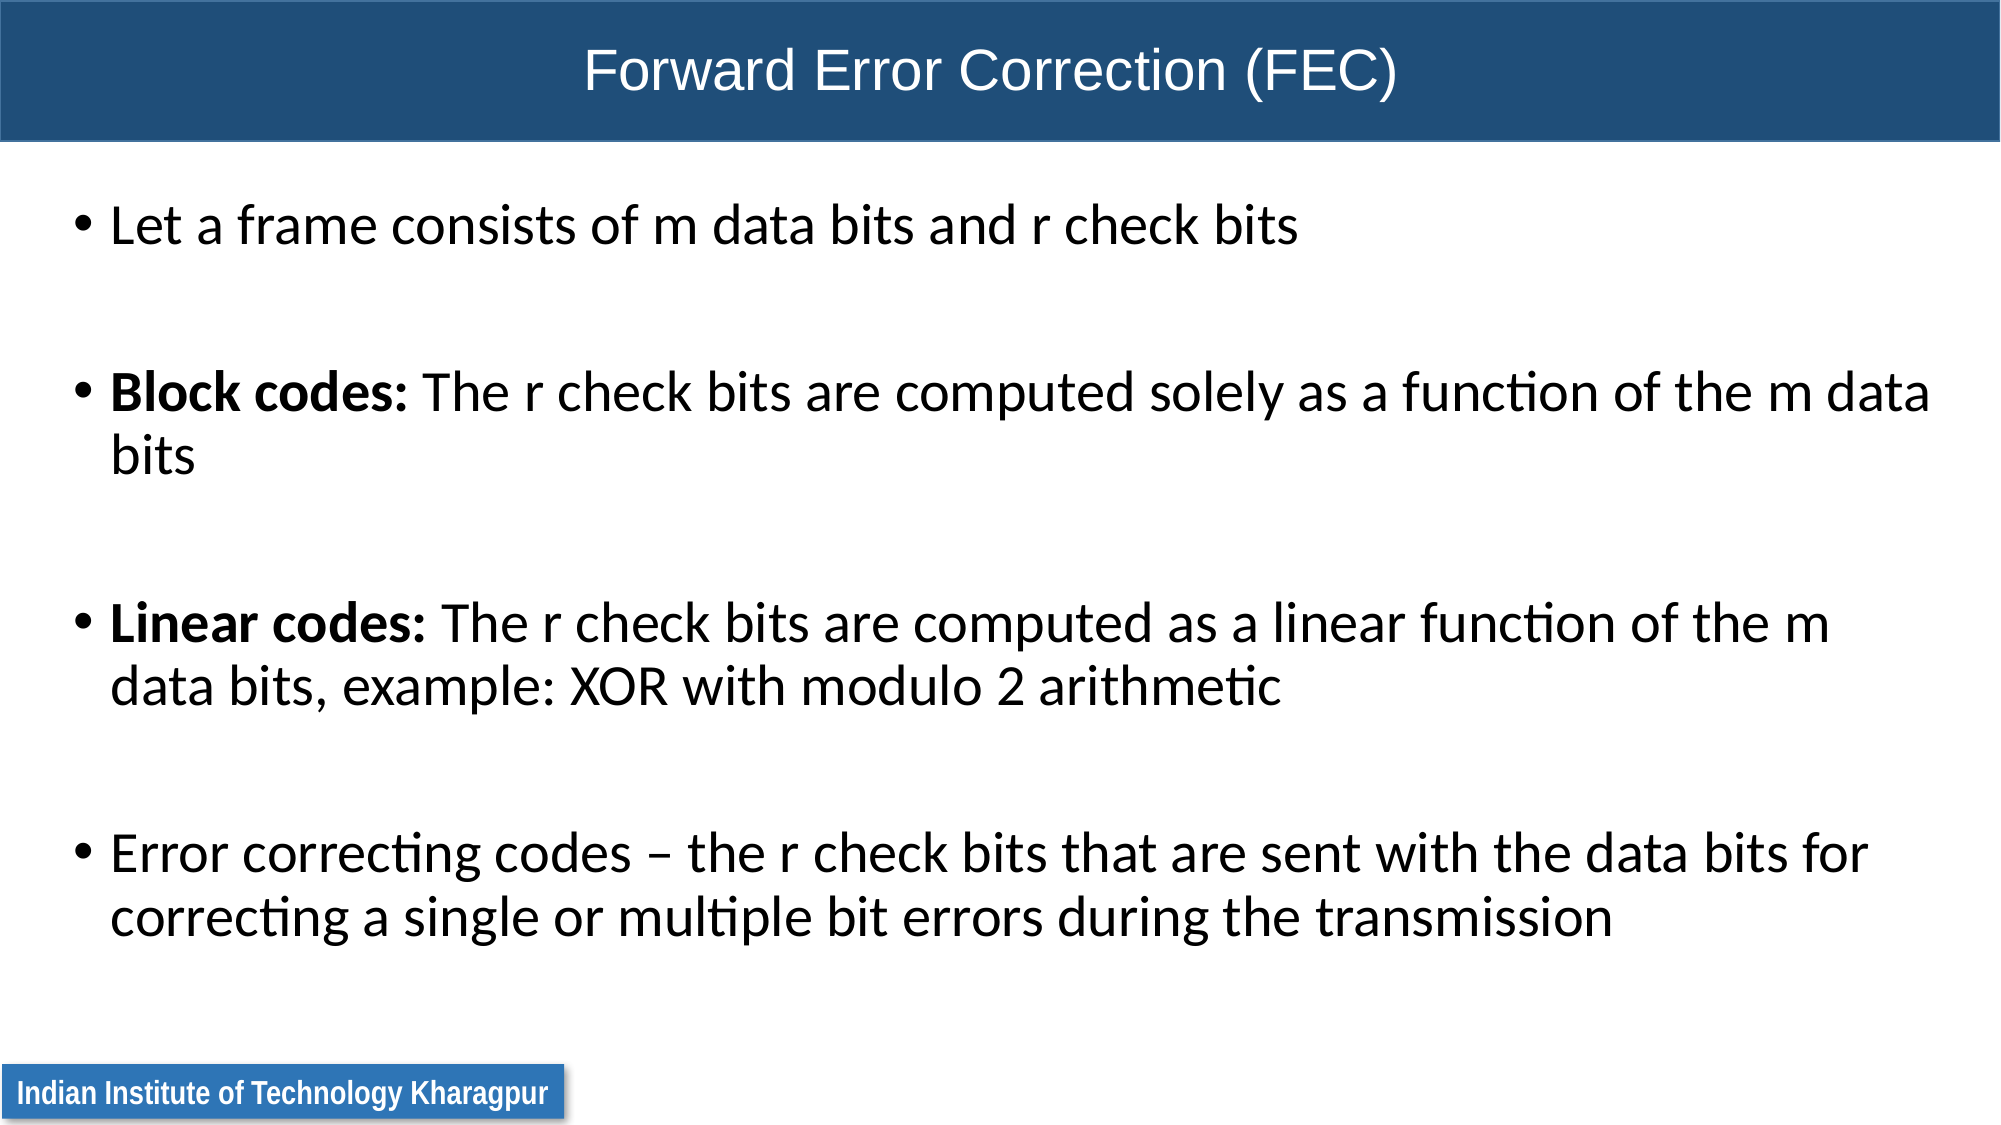

# Forward Error Correction (FEC)
Let a frame consists of m data bits and r check bits

Block codes: The r check bits are computed solely as a function of the m data bits

Linear codes: The r check bits are computed as a linear function of the m data bits, example: XOR with modulo 2 arithmetic

Error correcting codes – the r check bits that are sent with the data bits for correcting a single or multiple bit errors during the transmission